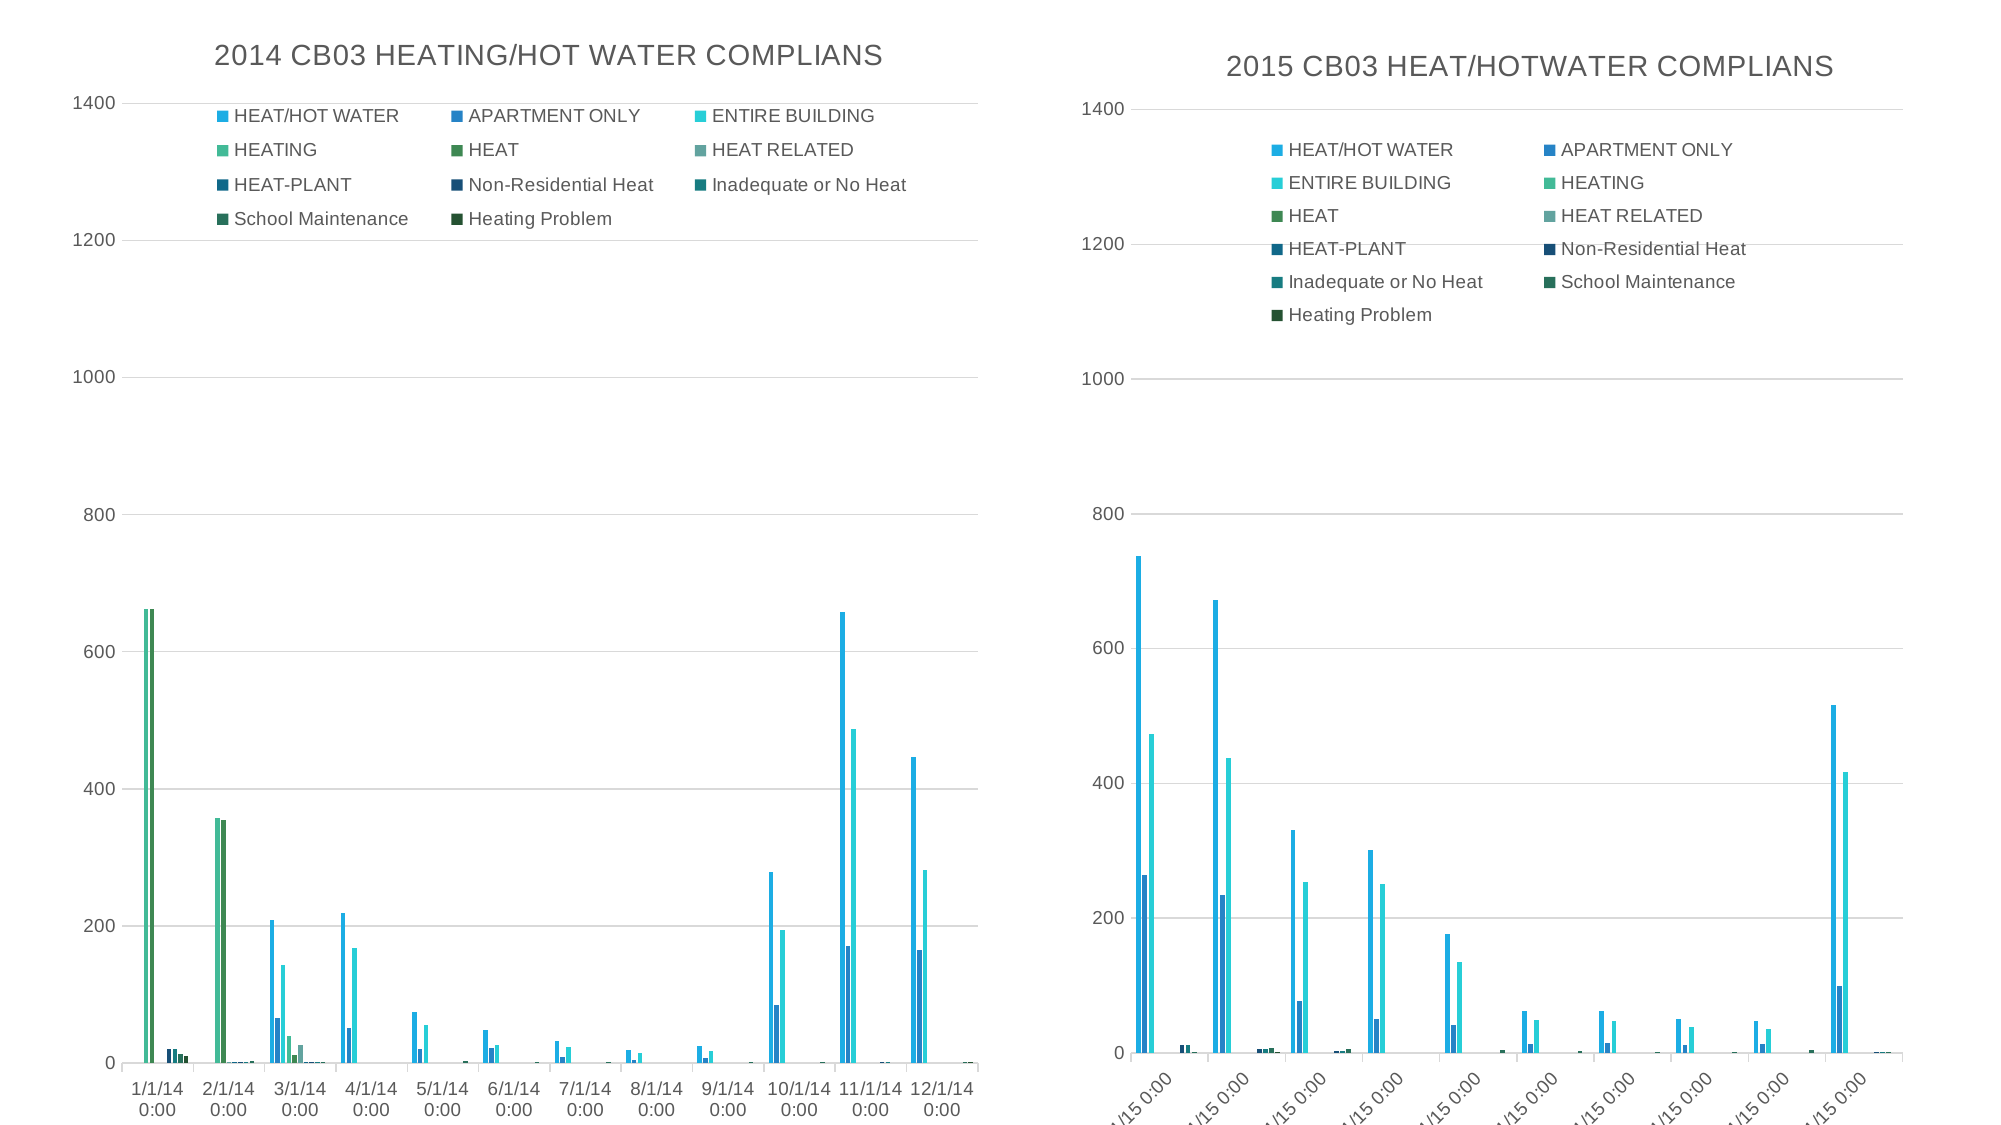

### Chart: 2014 CB03 HEATING/HOT WATER COMPLIANS

| Category | HEAT/HOT WATER | APARTMENT ONLY | ENTIRE BUILDING | HEATING | HEAT | HEAT RELATED | HEAT-PLANT | Non-Residential Heat | Inadequate or No Heat | School Maintenance | Heating Problem |
|---|---|---|---|---|---|---|---|---|---|---|---|
| 1/1/14 0:00 | None | None | None | 662.0 | 662.0 | None | None | 20.0 | 20.0 | 13.0 | 10.0 |
| 2/1/14 0:00 | None | None | None | 357.0 | 355.0 | 1.0 | 1.0 | 2.0 | 2.0 | 3.0 | None |
| 3/1/14 0:00 | 208.0 | 65.0 | 143.0 | 39.0 | 12.0 | 26.0 | 1.0 | 1.0 | 1.0 | 1.0 | None |
| 4/1/14 0:00 | 219.0 | 51.0 | 168.0 | None | None | None | None | None | None | None | None |
| 5/1/14 0:00 | 75.0 | 20.0 | 55.0 | None | None | None | None | None | None | 3.0 | None |
| 6/1/14 0:00 | 48.0 | 22.0 | 26.0 | None | None | None | None | None | None | 2.0 | None |
| 7/1/14 0:00 | 32.0 | 9.0 | 23.0 | None | None | None | None | None | None | 1.0 | None |
| 8/1/14 0:00 | 19.0 | 5.0 | 14.0 | None | None | None | None | None | None | None | None |
| 9/1/14 0:00 | 25.0 | 8.0 | 17.0 | None | None | None | None | None | None | 1.0 | None |
| 10/1/14 0:00 | 278.0 | 84.0 | 194.0 | None | None | None | None | None | None | 1.0 | None |
| 11/1/14 0:00 | 658.0 | 171.0 | 487.0 | None | None | None | None | 1.0 | 1.0 | None | None |
| 12/1/14 0:00 | 447.0 | 165.0 | 282.0 | None | None | None | None | None | None | 2.0 | 1.0 |

### Chart: 2015 CB03 HEAT/HOTWATER COMPLIANS

| Category | HEAT/HOT WATER | APARTMENT ONLY | ENTIRE BUILDING | HEATING | HEAT | HEAT RELATED | HEAT-PLANT | Non-Residential Heat | Inadequate or No Heat | School Maintenance | Heating Problem |
|---|---|---|---|---|---|---|---|---|---|---|---|
| 42005.0 | 738.0 | 264.0 | 474.0 | None | None | None | None | 12.0 | 12.0 | 1.0 | None |
| 42036.0 | 672.0 | 235.0 | 437.0 | None | None | None | None | 6.0 | 6.0 | 8.0 | 1.0 |
| 42064.0 | 331.0 | 77.0 | 254.0 | None | None | None | None | 3.0 | 3.0 | 6.0 | None |
| 42095.0 | 301.0 | 50.0 | 251.0 | None | None | None | None | None | None | None | None |
| 42125.0 | 176.0 | 41.0 | 135.0 | None | None | None | None | None | None | 4.0 | None |
| 42156.0 | 63.0 | 14.0 | 49.0 | None | None | None | None | None | None | 3.0 | None |
| 42186.0 | 62.0 | 15.0 | 47.0 | None | None | None | None | None | None | 2.0 | None |
| 42217.0 | 50.0 | 12.0 | 38.0 | None | None | None | None | None | None | 1.0 | None |
| 42248.0 | 48.0 | 13.0 | 35.0 | None | None | None | None | None | None | 4.0 | None |
| 42278.0 | 516.0 | 99.0 | 417.0 | None | None | None | None | 1.0 | 1.0 | 1.0 | None |